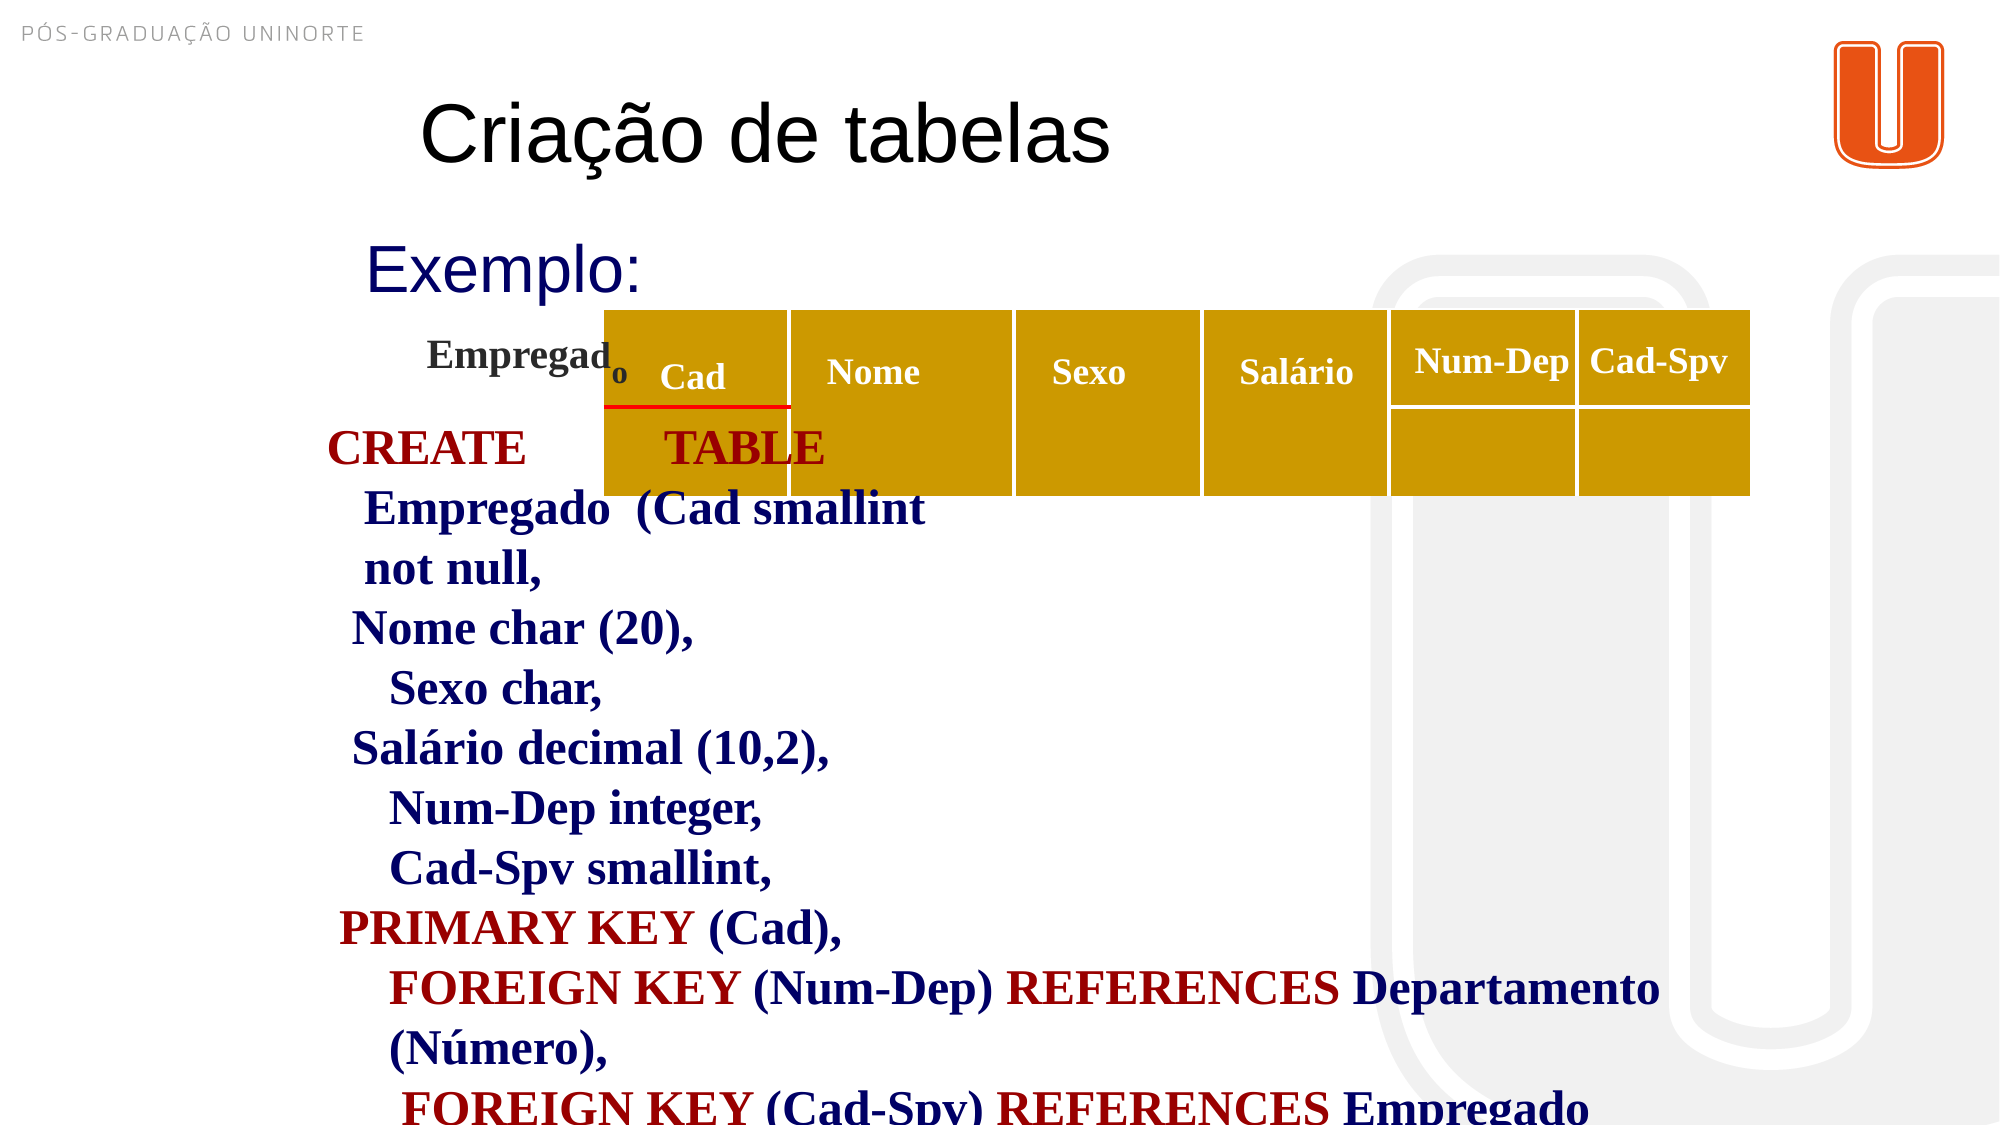

# Criação de tabelas
Exemplo:

| o Cad | Nome | Sexo | Salário | Num-Dep | Cad-Spv |
| --- | --- | --- | --- | --- | --- |
|  |  |  |  |  |  |
Empregad
CREATE	TABLE Empregado  (Cad smallint not null,
Nome char (20),  Sexo char,
Salário decimal (10,2),  Num-Dep integer,  Cad-Spv smallint,
PRIMARY KEY (Cad),
FOREIGN KEY (Num-Dep) REFERENCES Departamento  (Número),
FOREIGN KEY (Cad-Spv) REFERENCES Empregado (Cad))